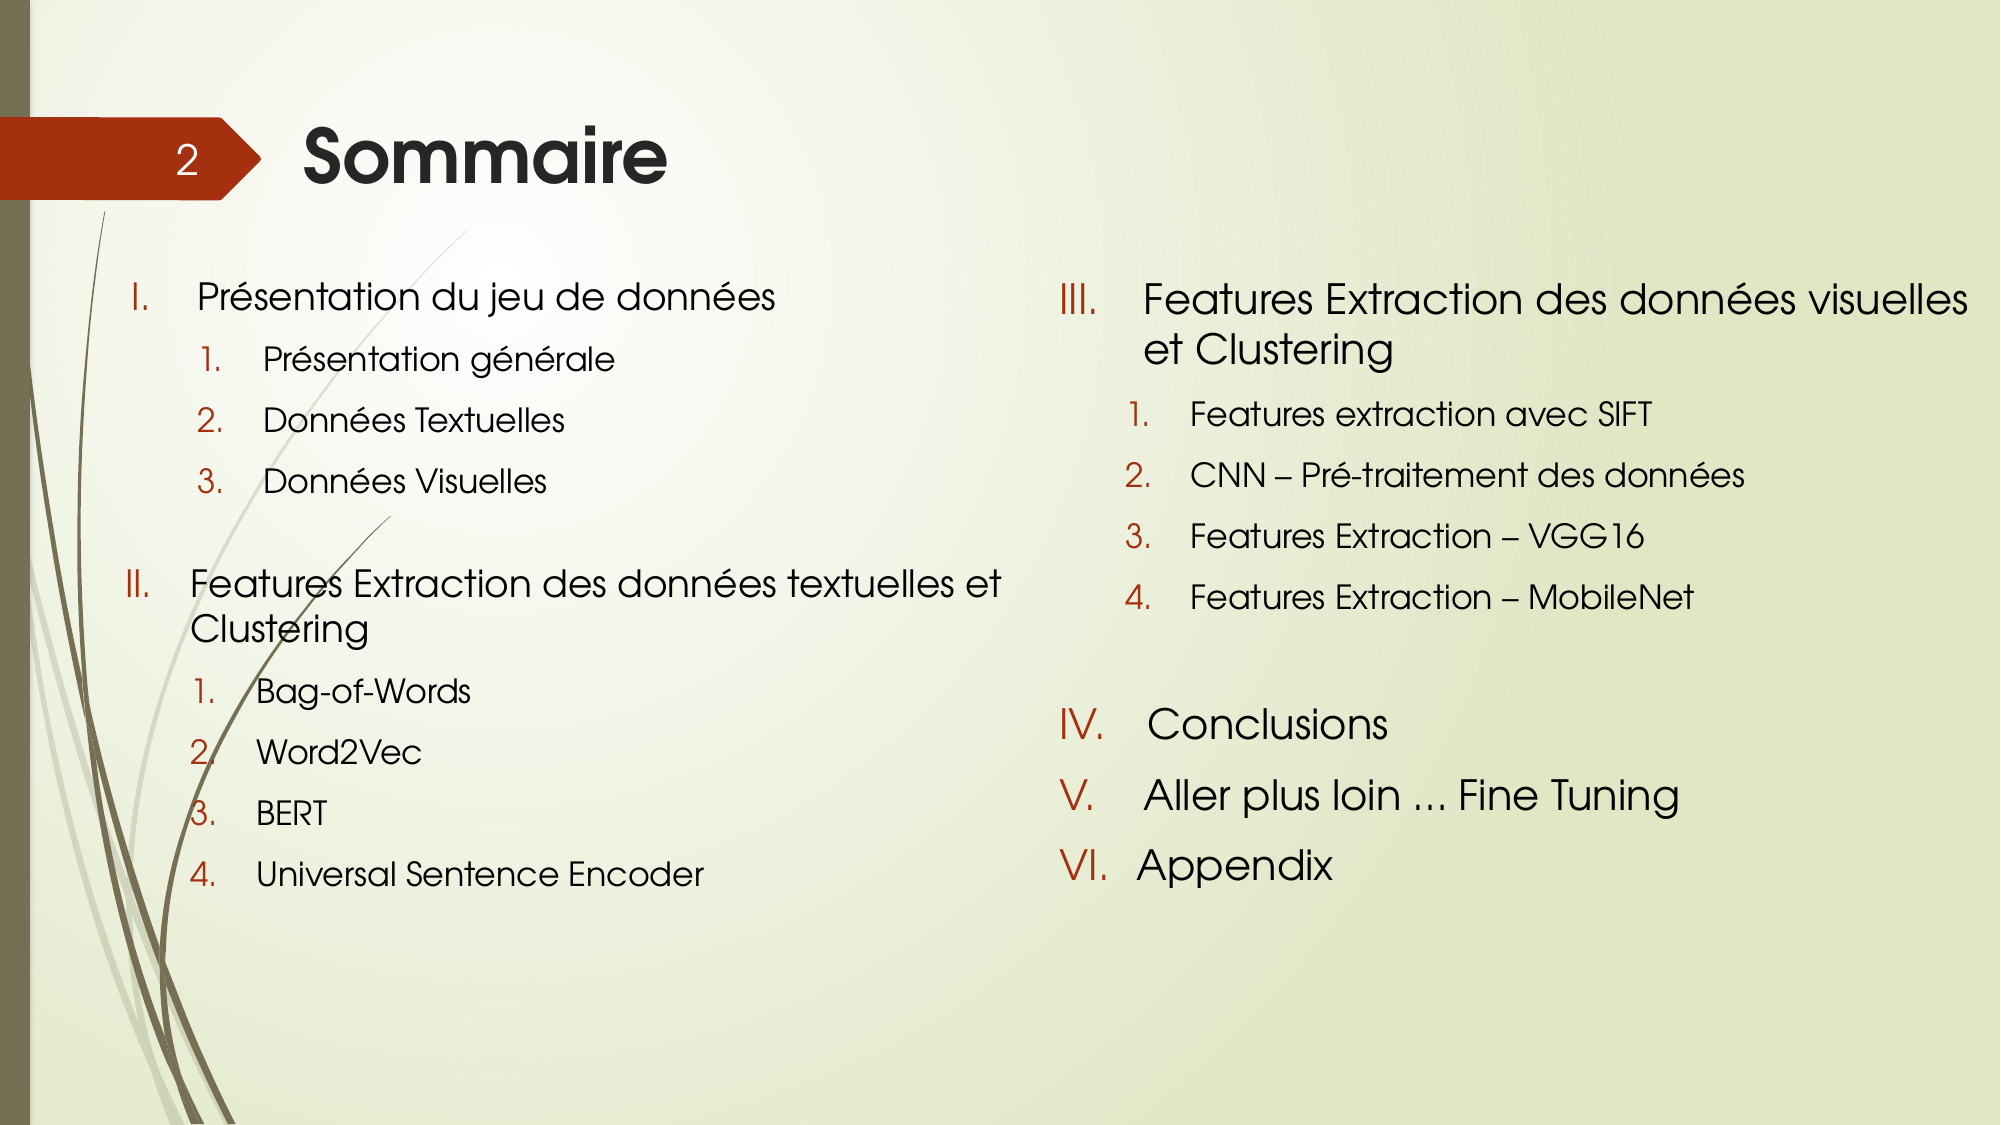

# Sommaire
2
Présentation du jeu de données
Présentation générale
Données Textuelles
Données Visuelles

Features Extraction des données visuelles et Clustering
Features extraction avec SIFT
CNN – Pré-traitement des données
Features Extraction – VGG16
Features Extraction – MobileNet

  Conclusions
Aller plus loin … Fine Tuning
 Appendix

Features Extraction des données textuelles et Clustering
Bag-of-Words
Word2Vec
BERT
Universal Sentence Encoder